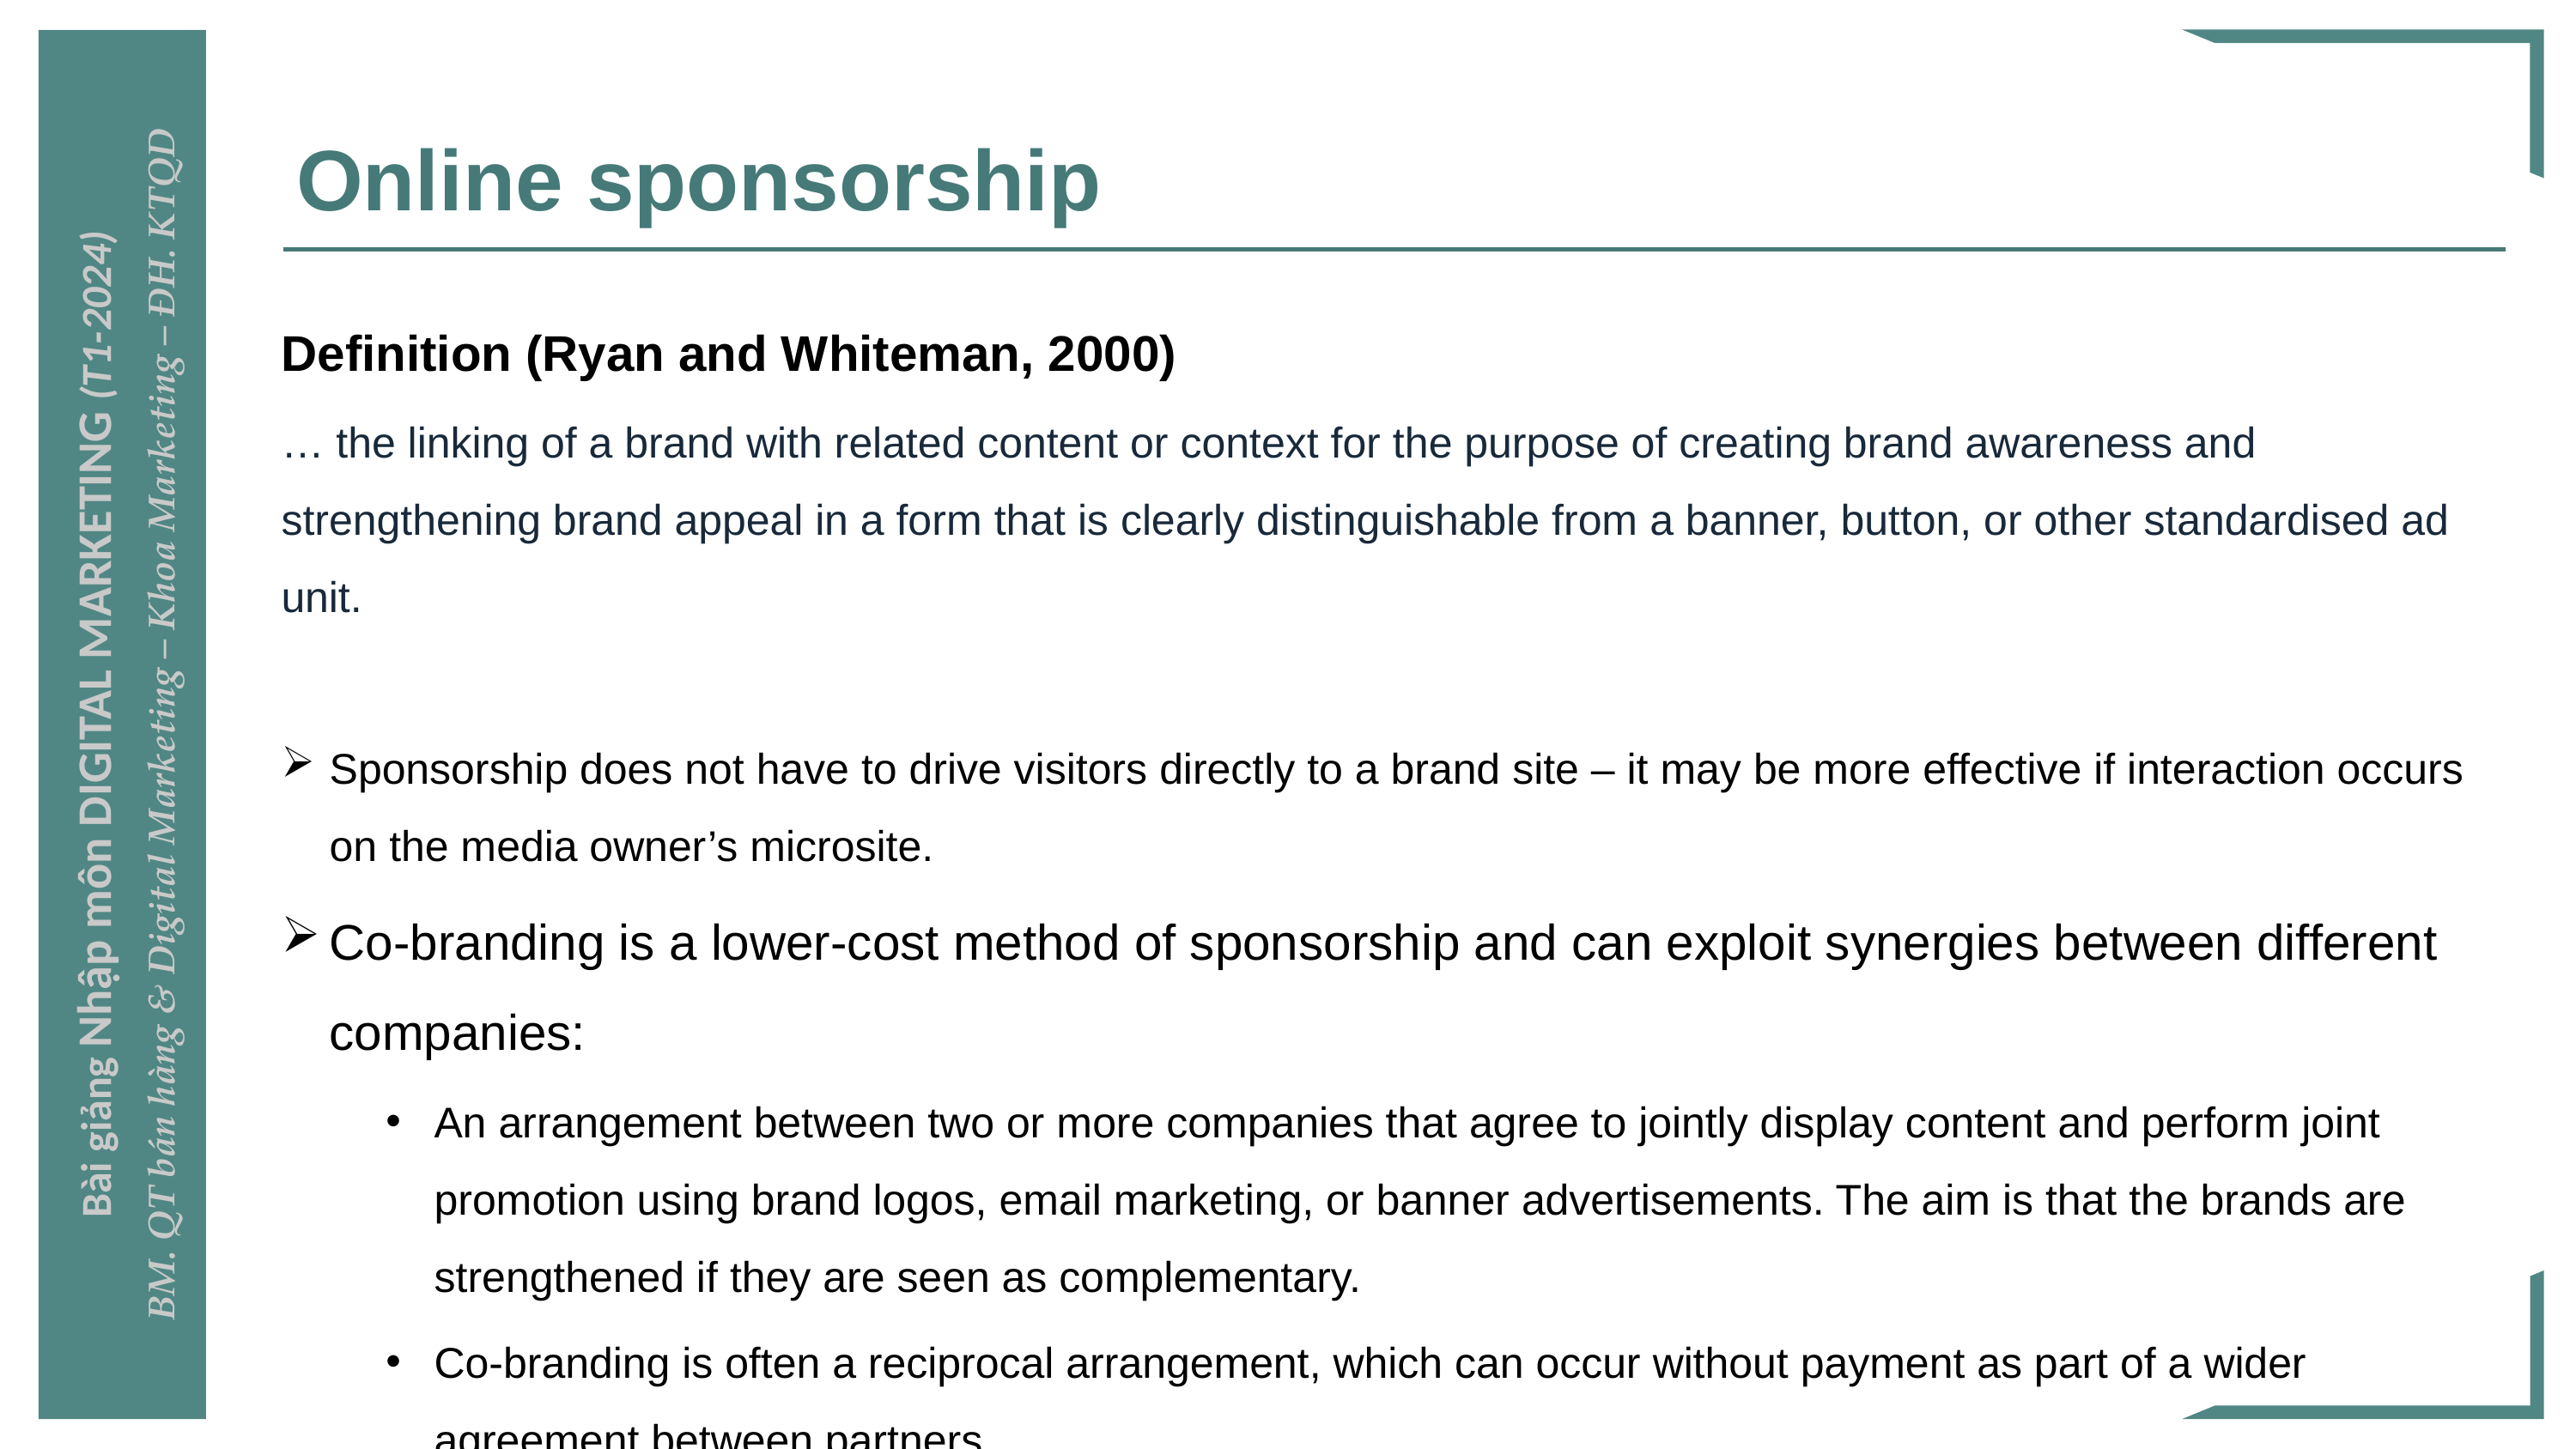

# Online sponsorship
Definition (Ryan and Whiteman, 2000)
… the linking of a brand with related content or context for the purpose of creating brand awareness and strengthening brand appeal in a form that is clearly distinguishable from a banner, button, or other standardised ad unit.

Sponsorship does not have to drive visitors directly to a brand site – it may be more effective if interaction occurs on the media owner’s microsite.
Co-branding is a lower-cost method of sponsorship and can exploit synergies between different companies:
An arrangement between two or more companies that agree to jointly display content and perform joint promotion using brand logos, email marketing, or banner advertisements. The aim is that the brands are strengthened if they are seen as complementary.
Co-branding is often a reciprocal arrangement, which can occur without payment as part of a wider agreement between partners.